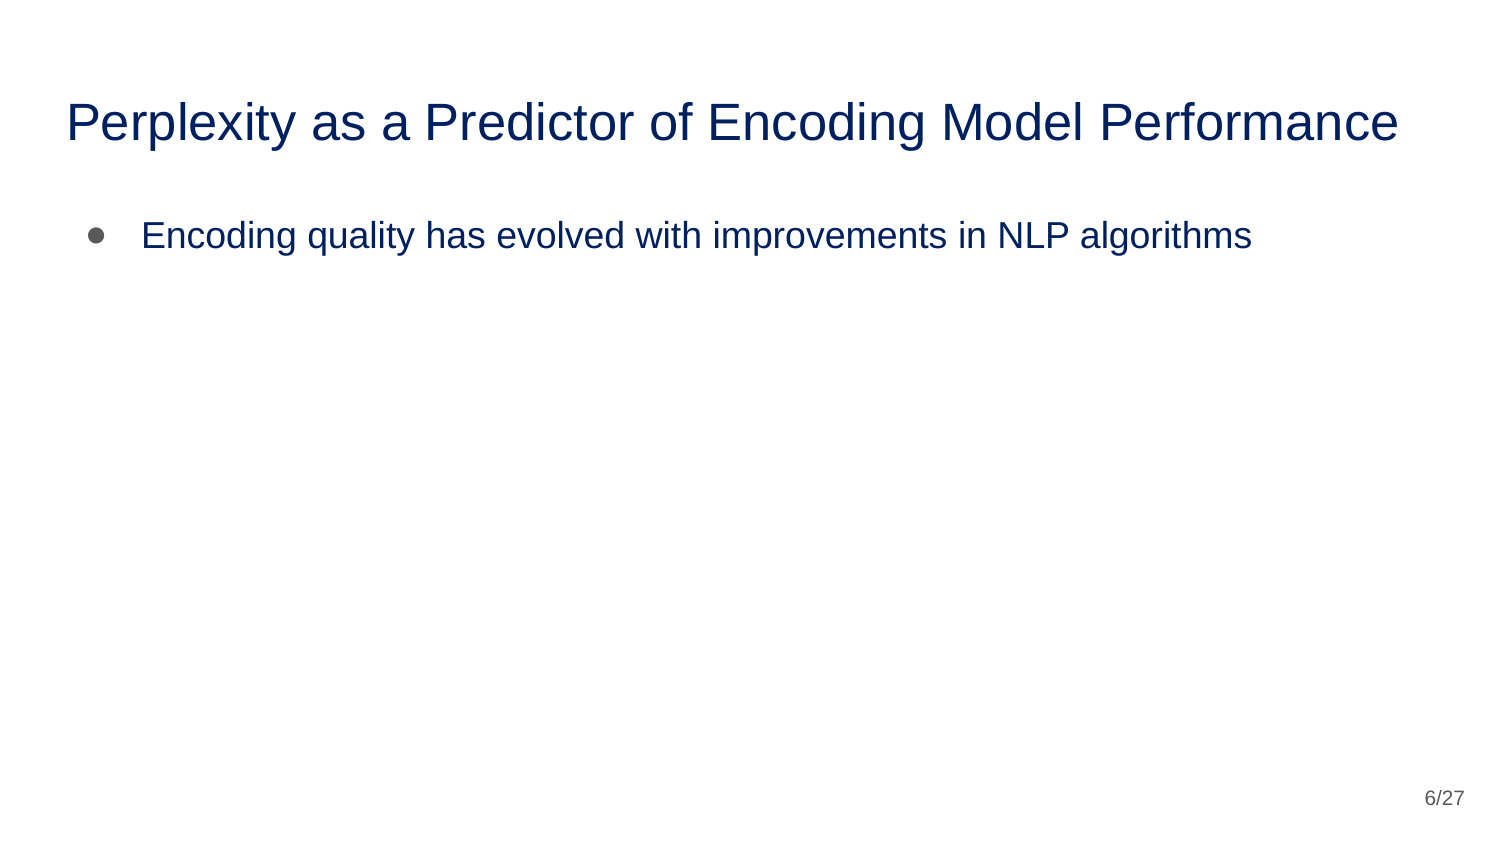

# Perplexity as a Predictor of Encoding Model Performance
Encoding quality has evolved with improvements in NLP algorithms

6/27